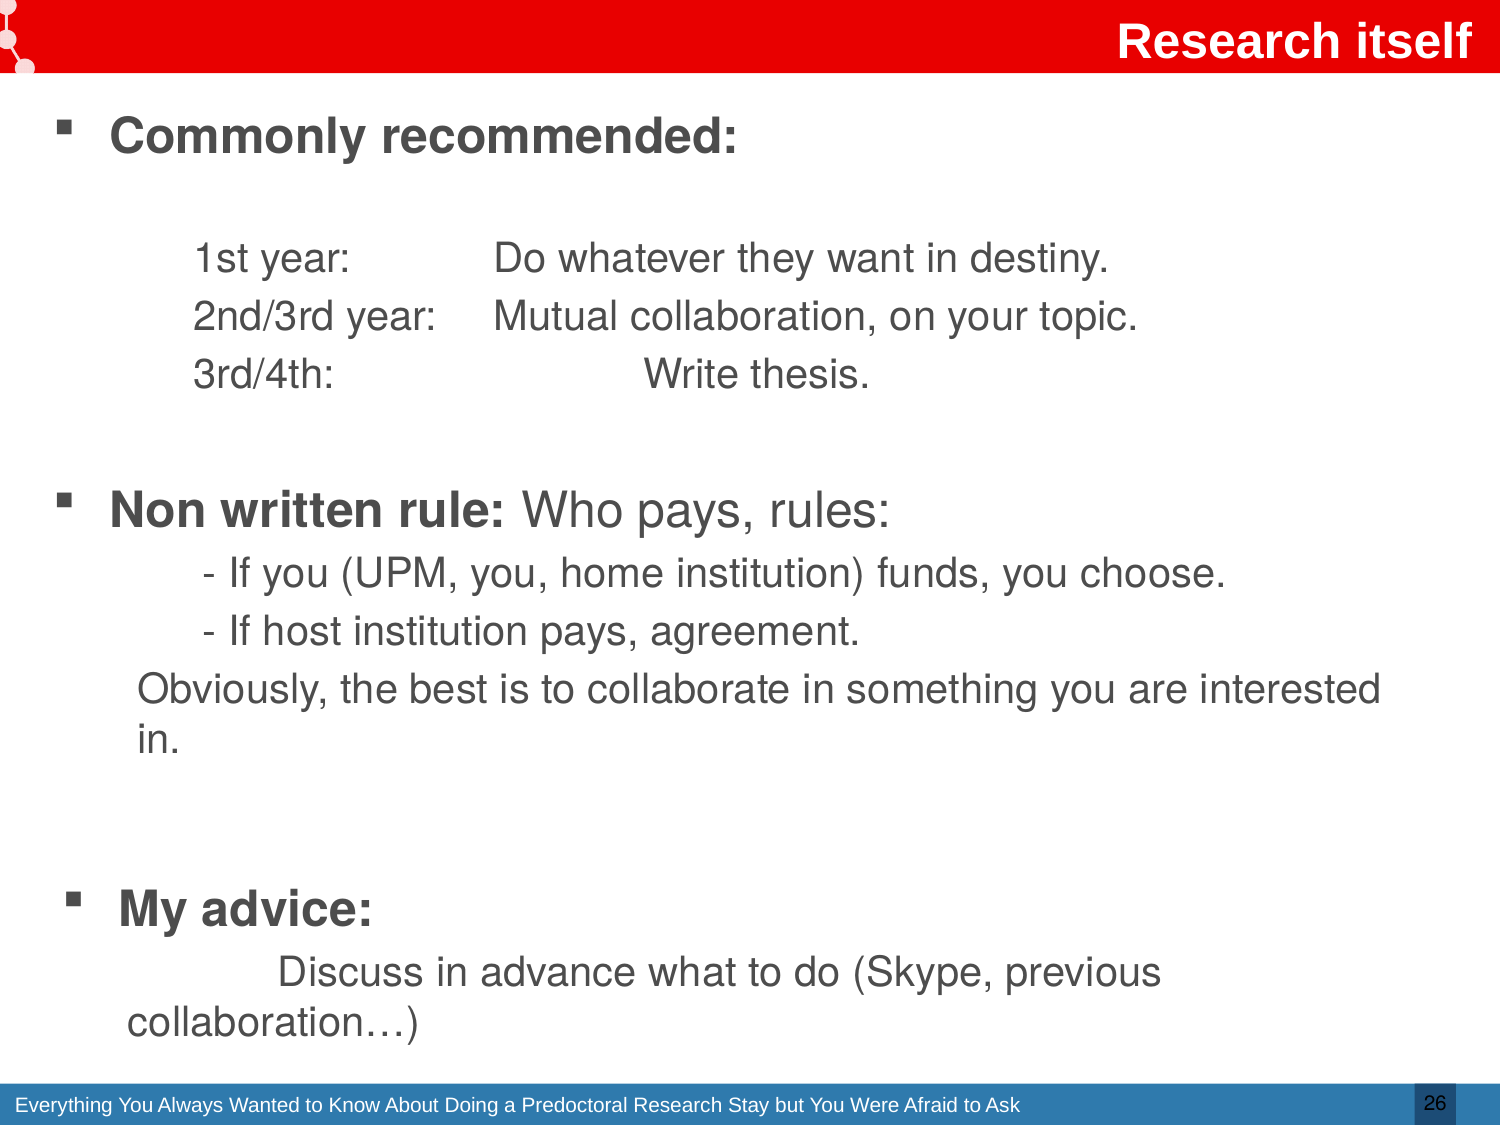

# Research itself
Commonly recommended:

1st year:	Do whatever they want in destiny.
2nd/3rd year: 	Mutual collaboration, on your topic.
3rd/4th: 		Write thesis.

Non written rule: Who pays, rules:
- If you (UPM, you, home institution) funds, you choose.
- If host institution pays, agreement.
Obviously, the best is to collaborate in something you are interested in.

My advice:
	Discuss in advance what to do (Skype, previous collaboration…)

26